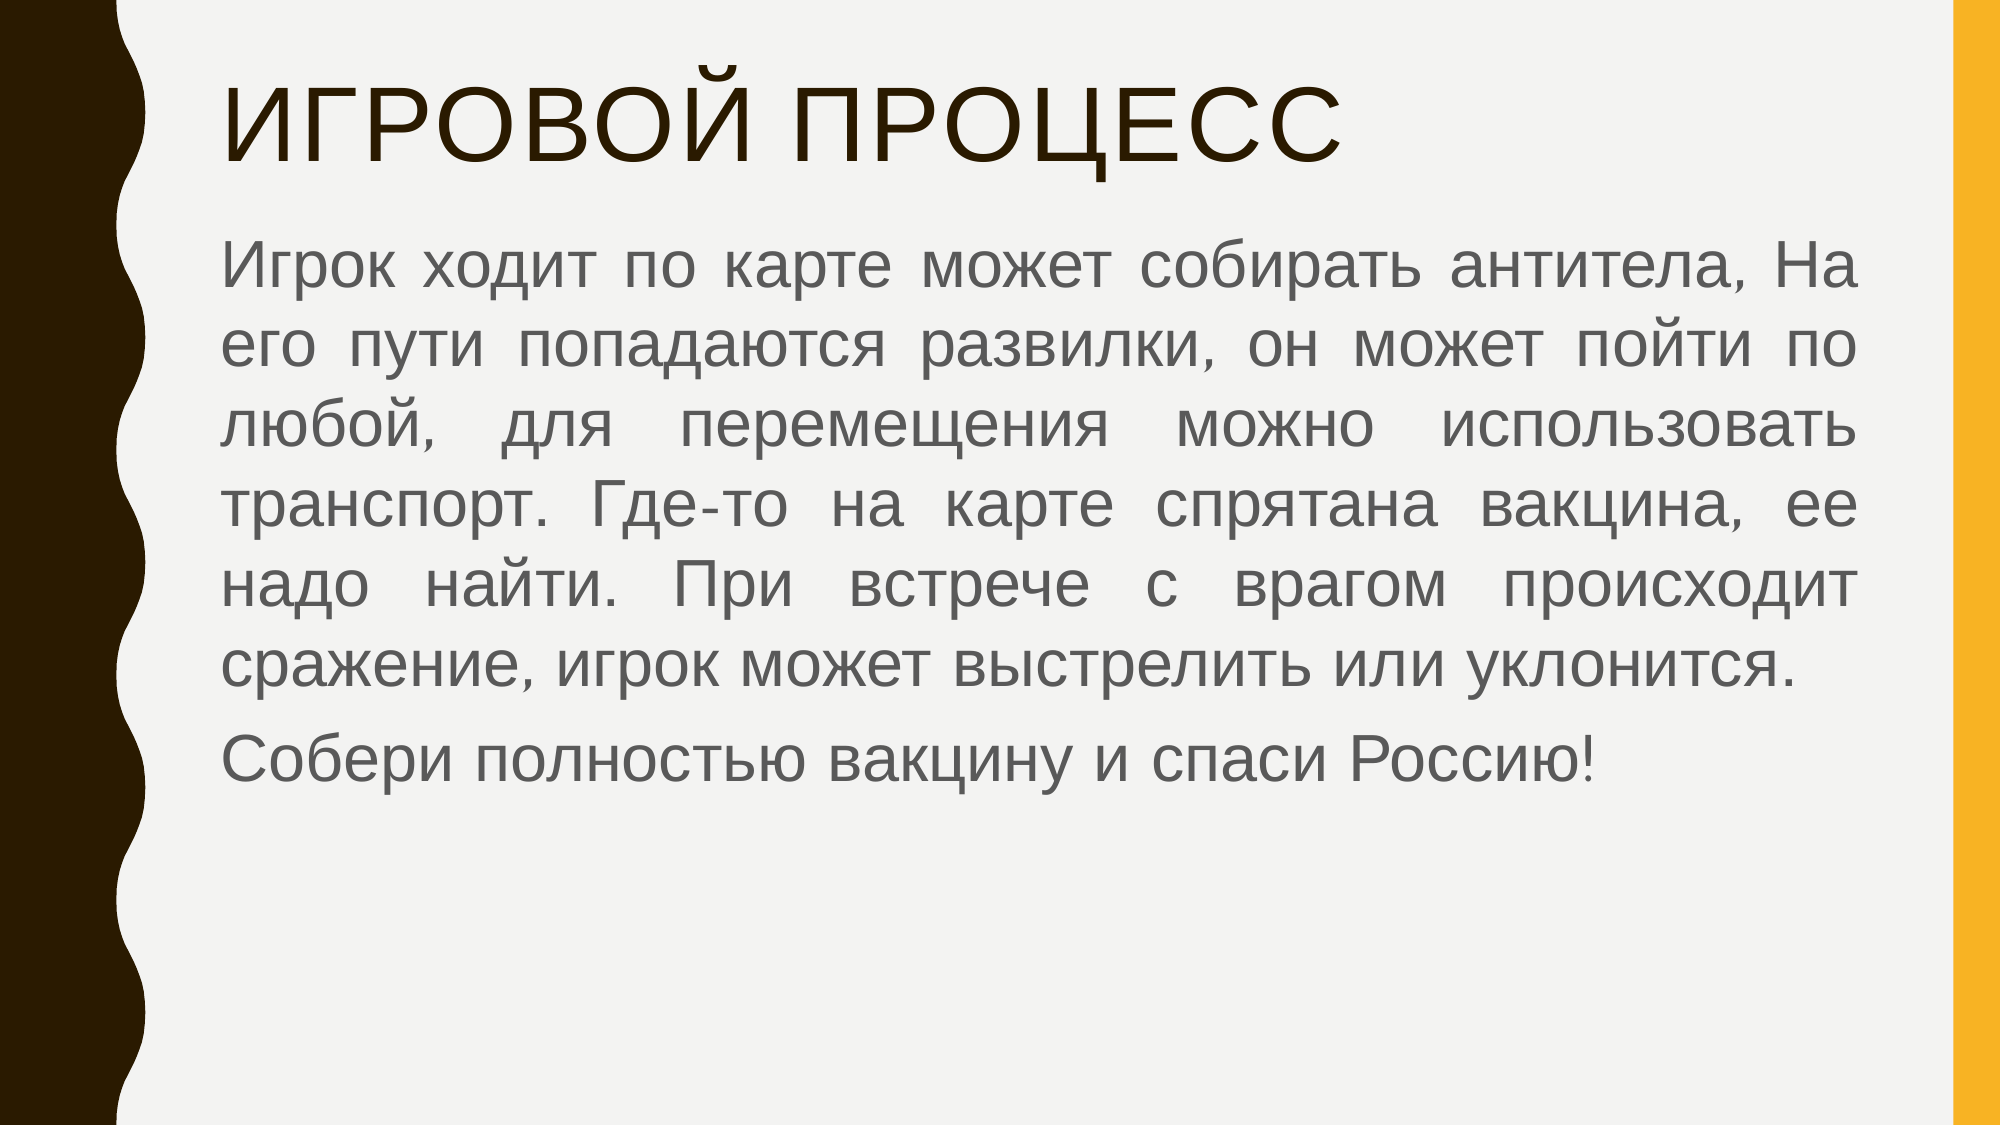

# Игровой процесс
Игрок ходит по карте может собирать антитела, На его пути попадаются развилки, он может пойти по любой, для перемещения можно использовать транспорт. Где-то на карте спрятана вакцина, ее надо найти. При встрече с врагом происходит сражение, игрок может выстрелить или уклонится.
Собери полностью вакцину и спаси Россию!